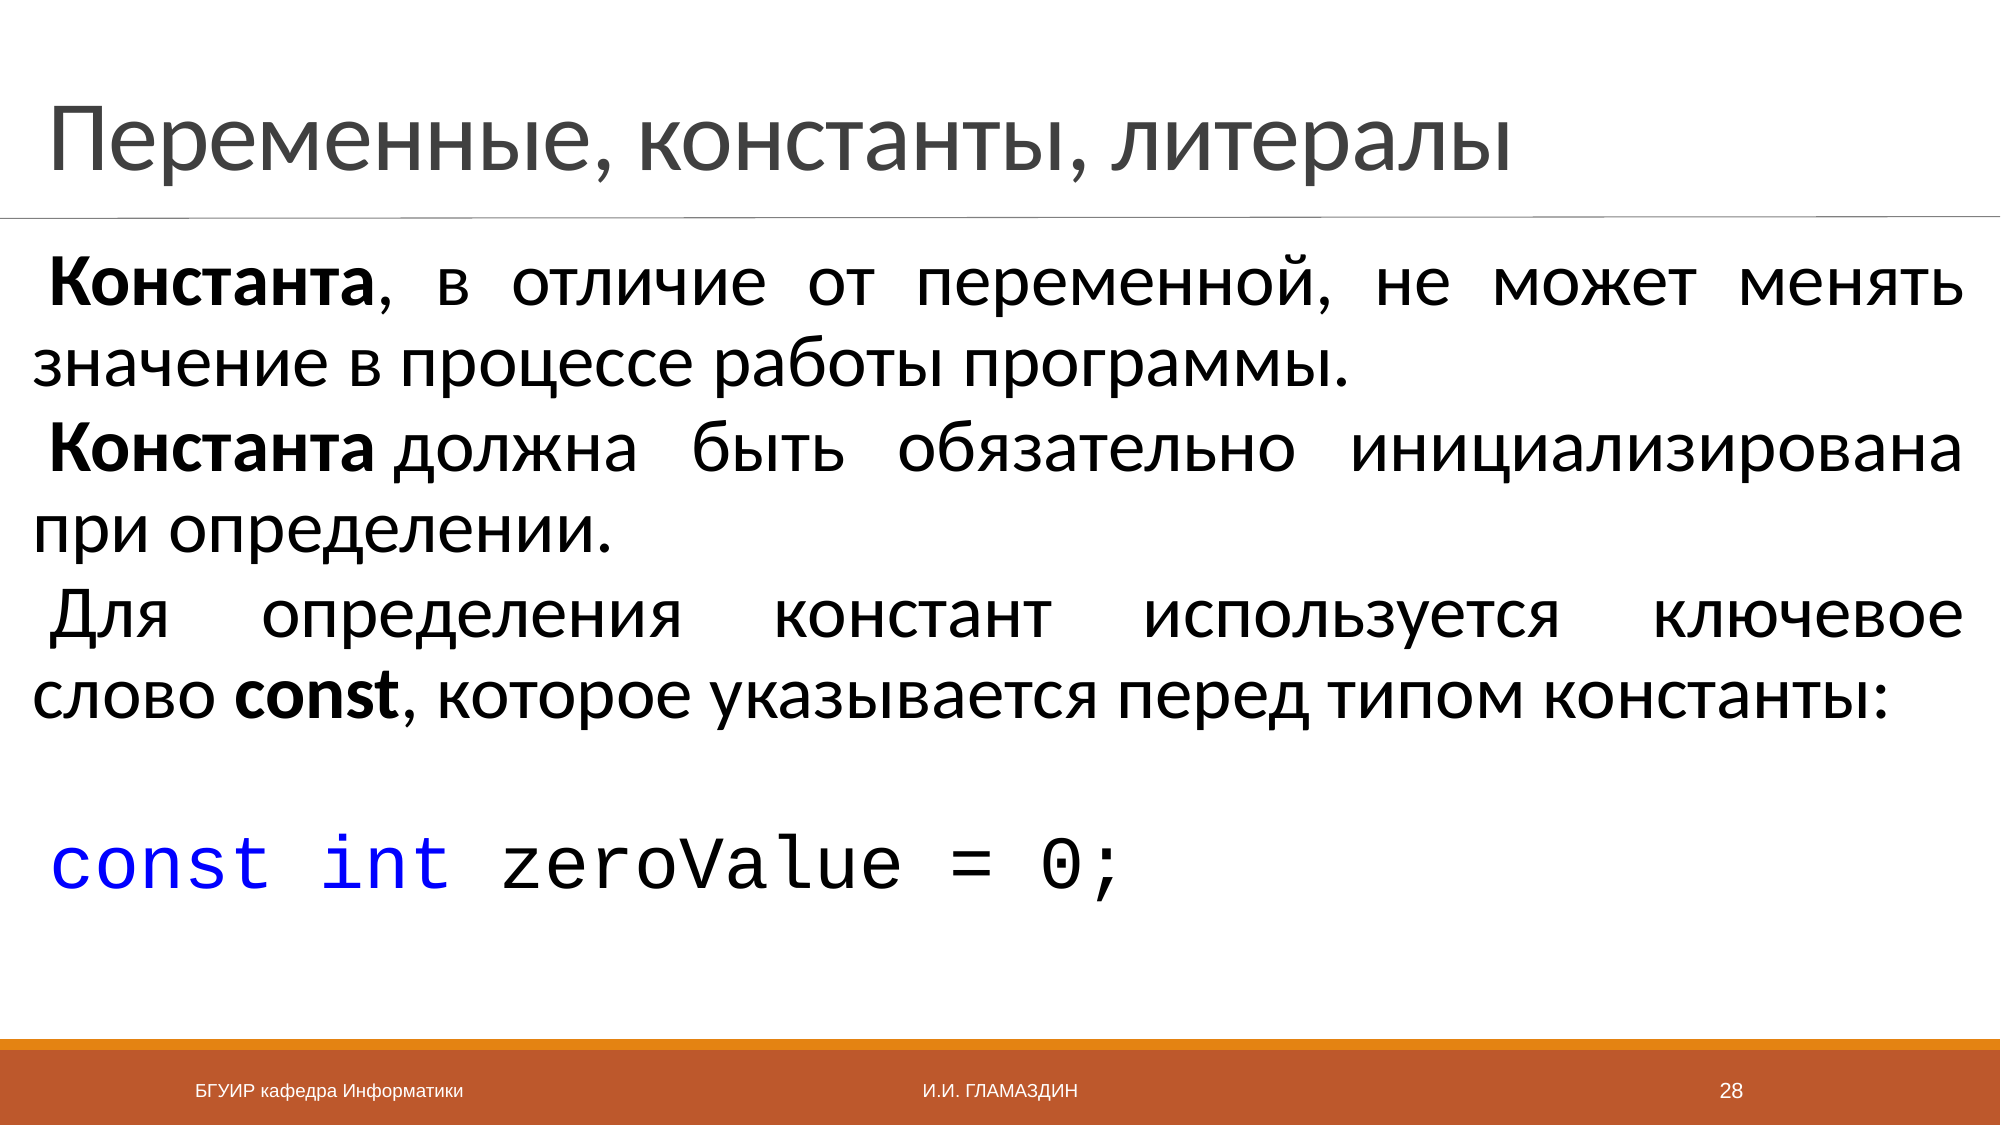

# Переменные, константы, литералы
Константа, в отличие от переменной, не может менять значение в процессе работы программы.
Константа должна быть обязательно инициализирована при определении.
Для определения констант используется ключевое слово const, которое указывается перед типом константы:

const int zeroValue = 0;
БГУИР кафедра Информатики
И.И. Гламаздин
28